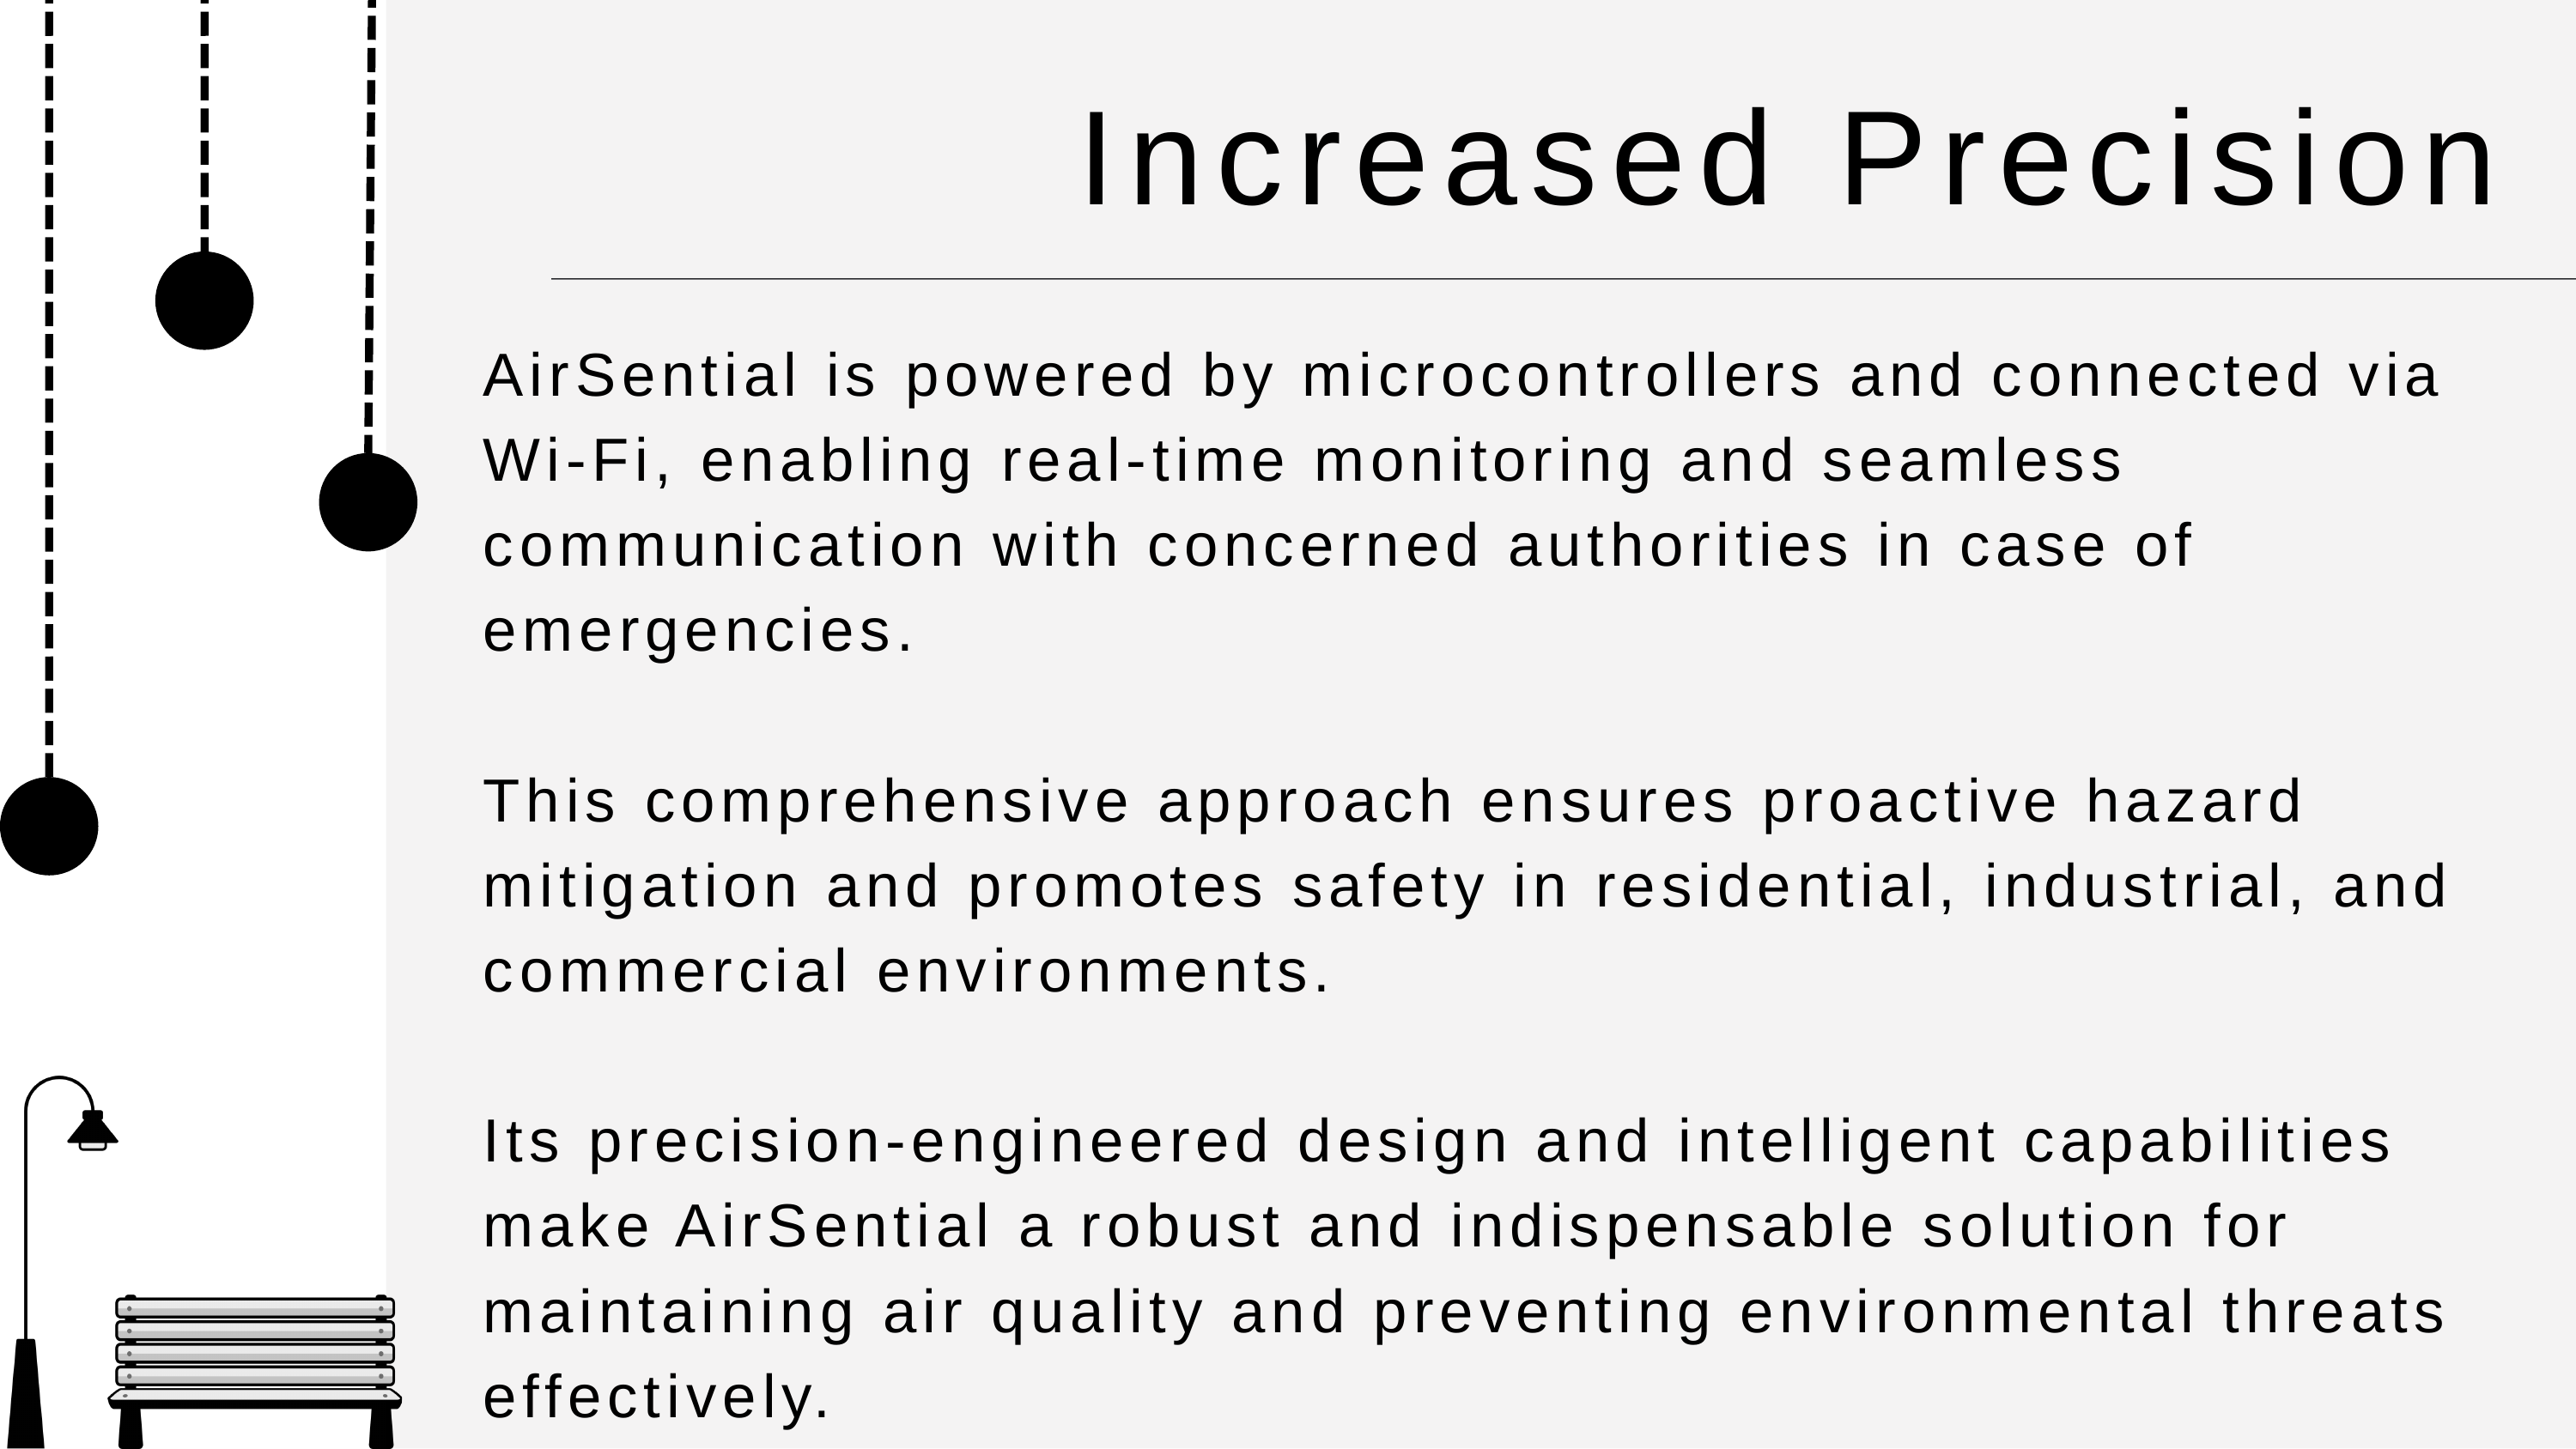

Increased Precision

AirSential is powered by microcontrollers and connected via Wi-Fi, enabling real-time monitoring and seamless communication with concerned authorities in case of emergencies.

This comprehensive approach ensures proactive hazard mitigation and promotes safety in residential, industrial, and commercial environments.

Its precision-engineered design and intelligent capabilities make AirSential a robust and indispensable solution for maintaining air quality and preventing environmental threats effectively.